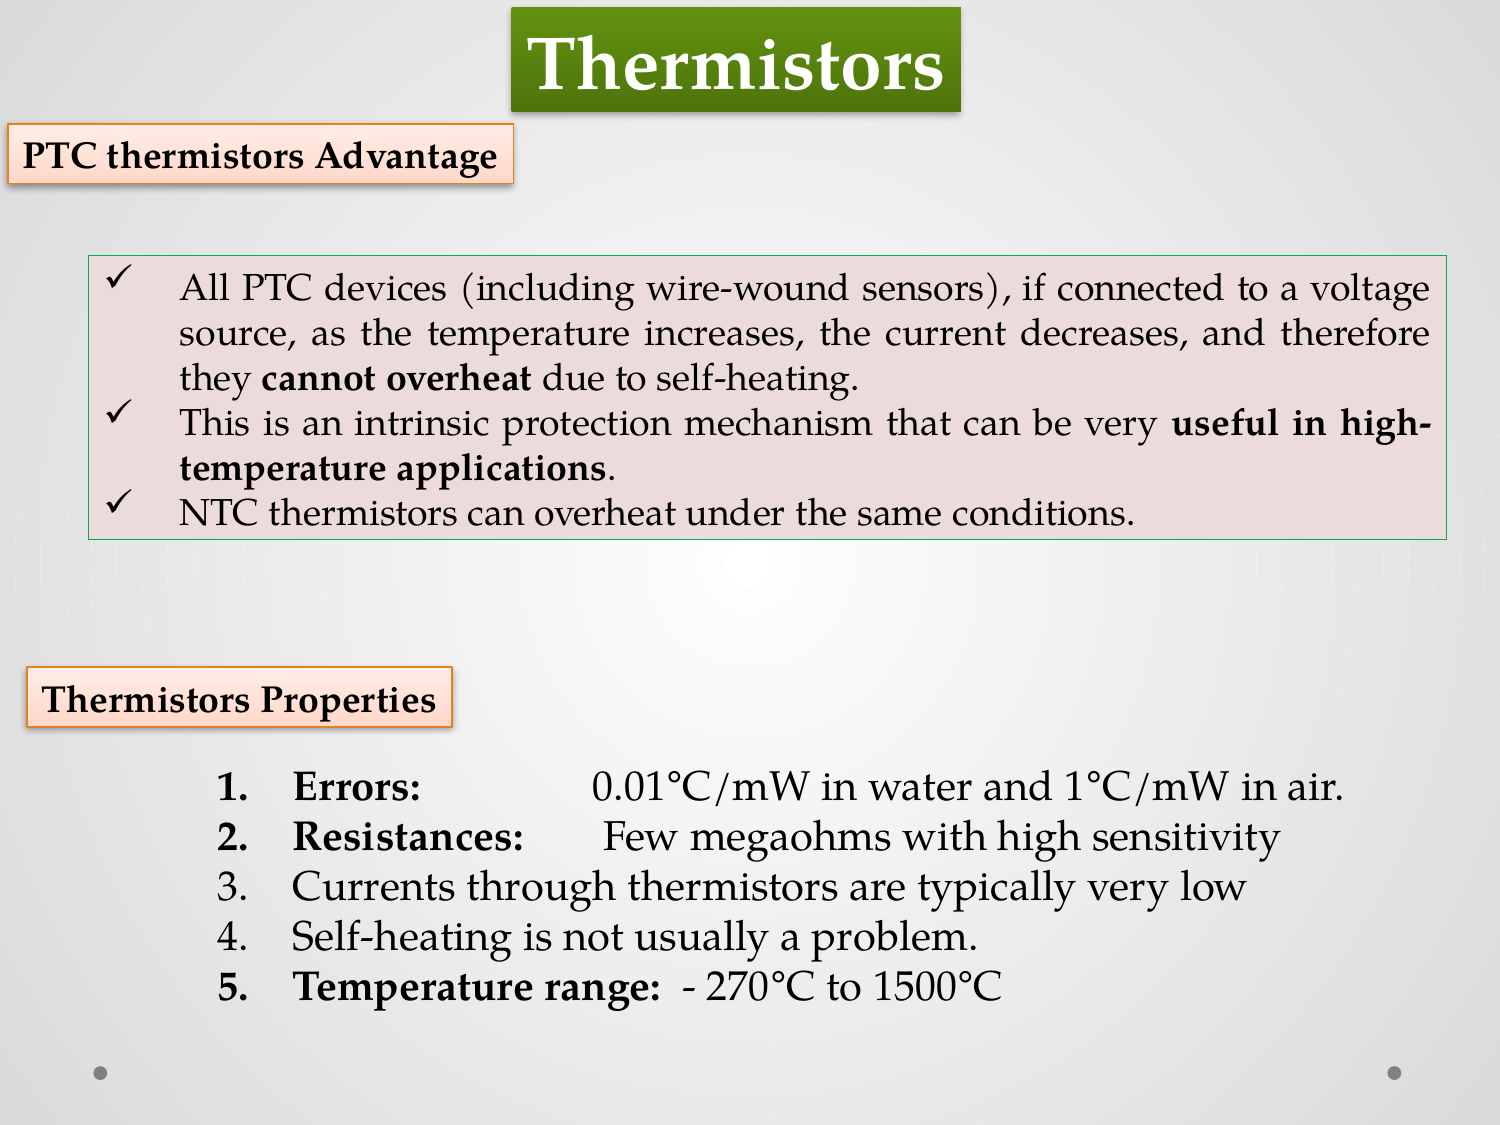

Thermistors
PTC thermistors Advantage
All PTC devices (including wire-wound sensors), if connected to a voltage source, as the temperature increases, the current decreases, and therefore they cannot overheat due to self-heating.
This is an intrinsic protection mechanism that can be very useful in high-temperature applications.
NTC thermistors can overheat under the same conditions.
Thermistors Properties
Errors: 		0.01°C/mW in water and 1°C/mW in air.
Resistances:	 Few megaohms with high sensitivity
Currents through thermistors are typically very low
Self-heating is not usually a problem.
Temperature range:  - 270°C to 1500°C